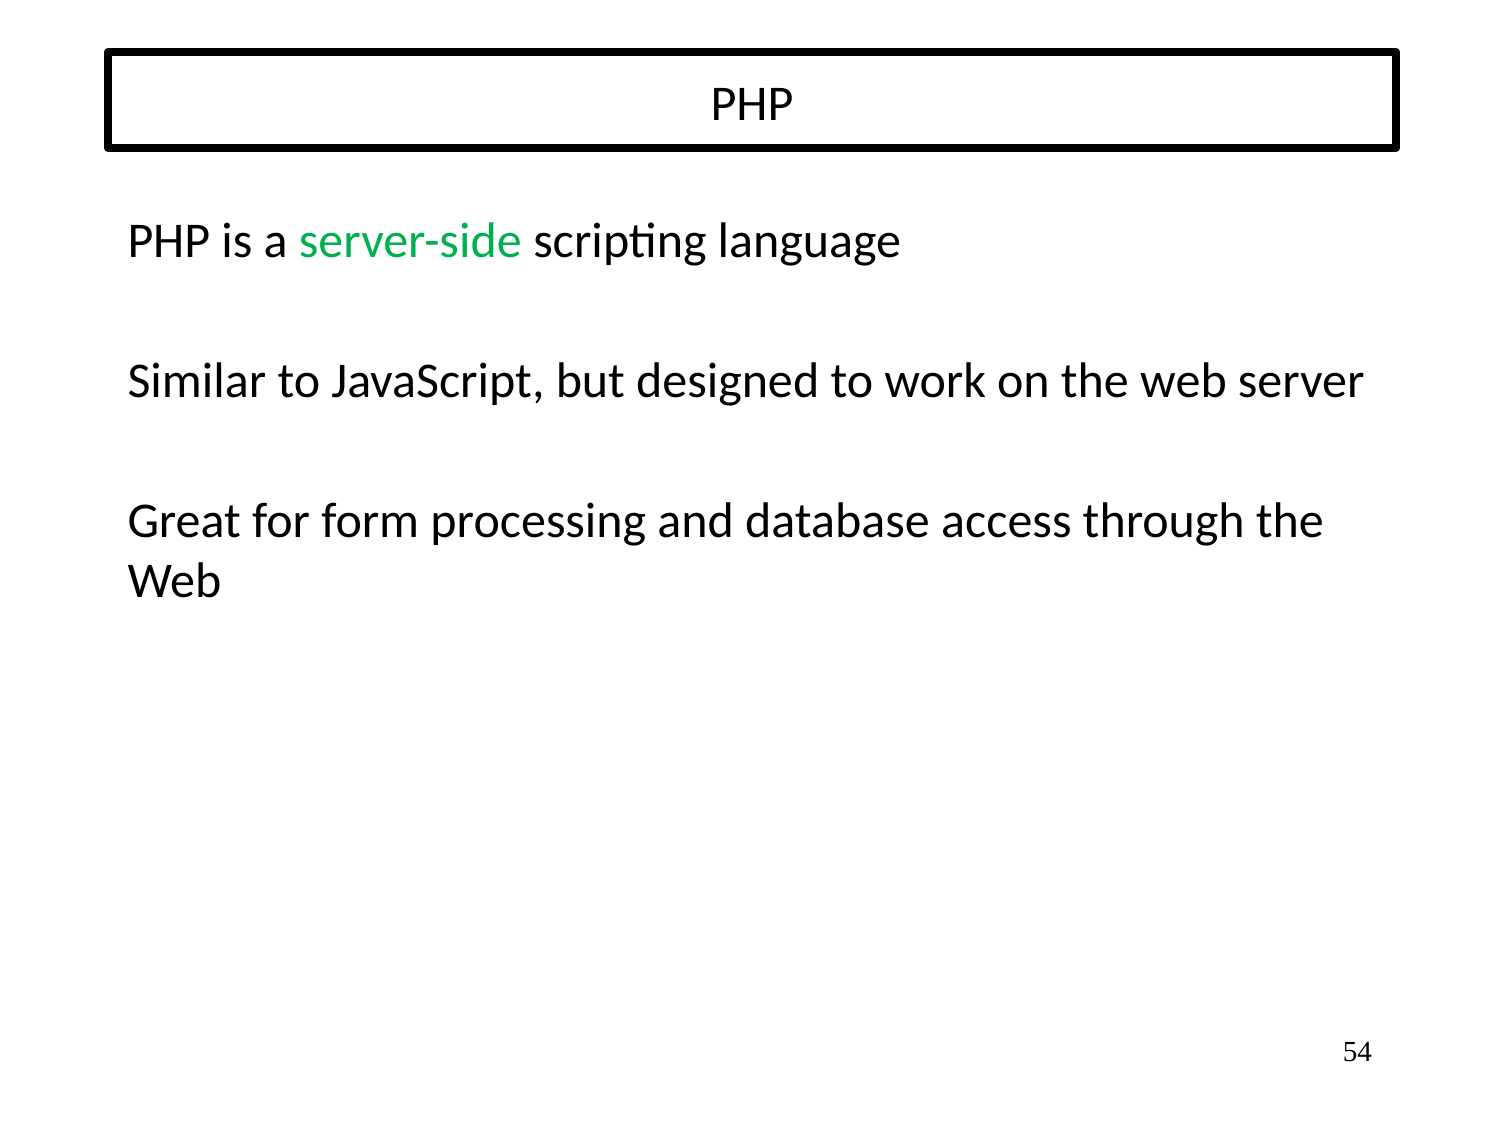

# PHP
PHP is a server-side scripting language

Similar to JavaScript, but designed to work on the web server

Great for form processing and database access through the Web

54